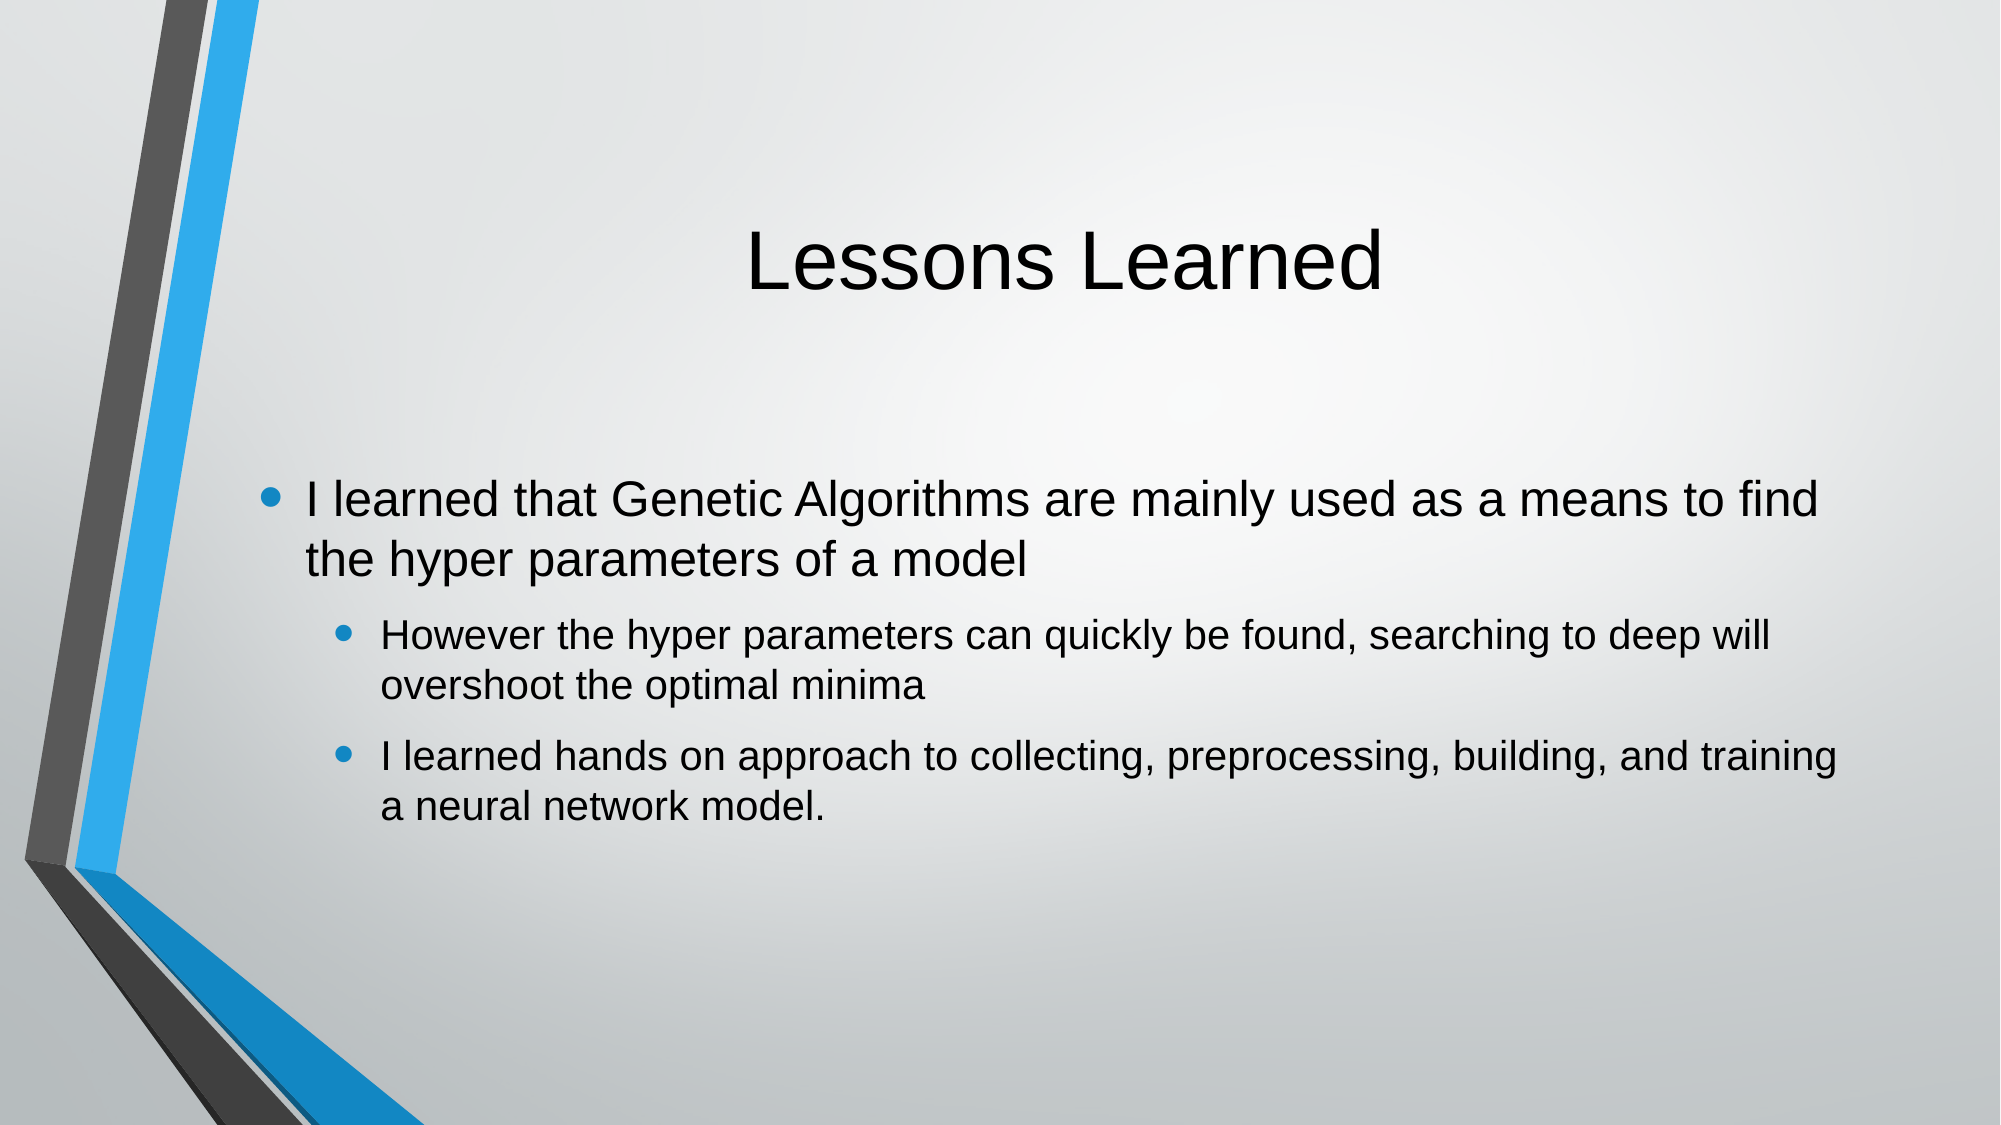

# Lessons Learned
I learned that Genetic Algorithms are mainly used as a means to find the hyper parameters of a model
However the hyper parameters can quickly be found, searching to deep will overshoot the optimal minima
I learned hands on approach to collecting, preprocessing, building, and training a neural network model.